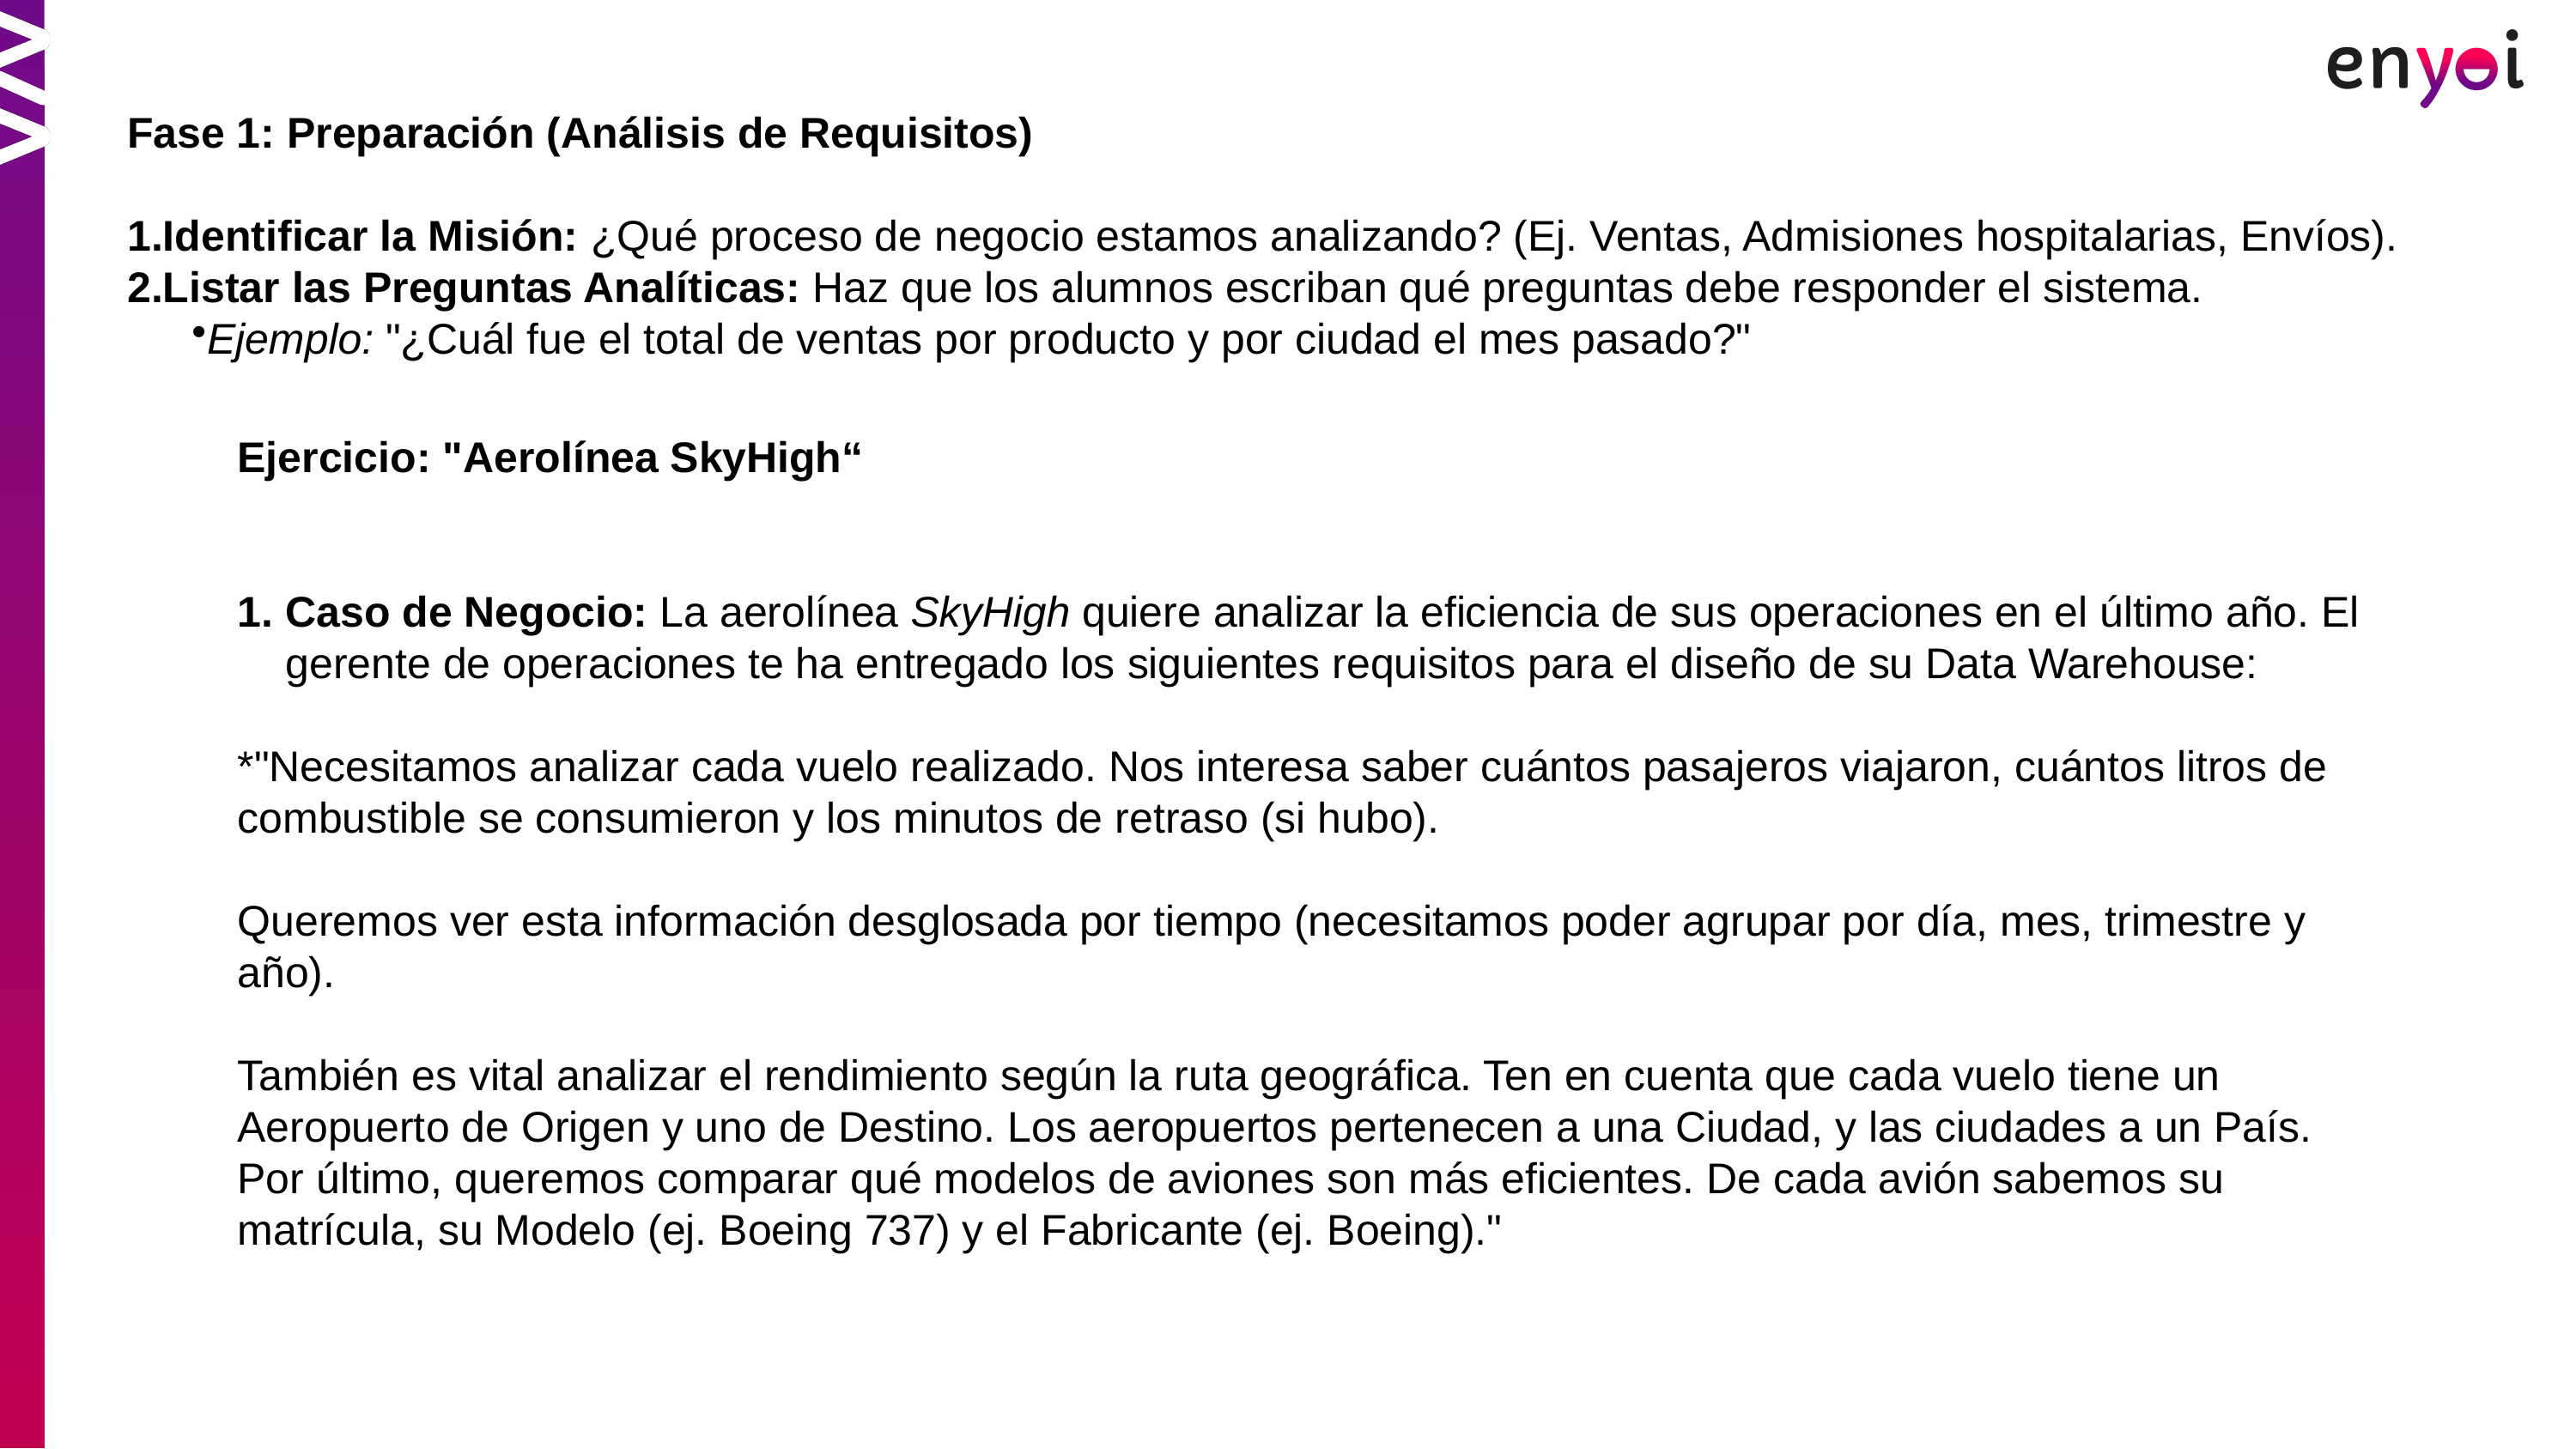

Fase 1: Preparación (Análisis de Requisitos)

Identificar la Misión: ¿Qué proceso de negocio estamos analizando? (Ej. Ventas, Admisiones hospitalarias, Envíos).
Listar las Preguntas Analíticas: Haz que los alumnos escriban qué preguntas debe responder el sistema.
Ejemplo: "¿Cuál fue el total de ventas por producto y por ciudad el mes pasado?"

Ejercicio: "Aerolínea SkyHigh“

Caso de Negocio: La aerolínea SkyHigh quiere analizar la eficiencia de sus operaciones en el último año. El gerente de operaciones te ha entregado los siguientes requisitos para el diseño de su Data Warehouse:

*"Necesitamos analizar cada vuelo realizado. Nos interesa saber cuántos pasajeros viajaron, cuántos litros de combustible se consumieron y los minutos de retraso (si hubo).

Queremos ver esta información desglosada por tiempo (necesitamos poder agrupar por día, mes, trimestre y año).

También es vital analizar el rendimiento según la ruta geográfica. Ten en cuenta que cada vuelo tiene un Aeropuerto de Origen y uno de Destino. Los aeropuertos pertenecen a una Ciudad, y las ciudades a un País.
Por último, queremos comparar qué modelos de aviones son más eficientes. De cada avión sabemos su matrícula, su Modelo (ej. Boeing 737) y el Fabricante (ej. Boeing)."